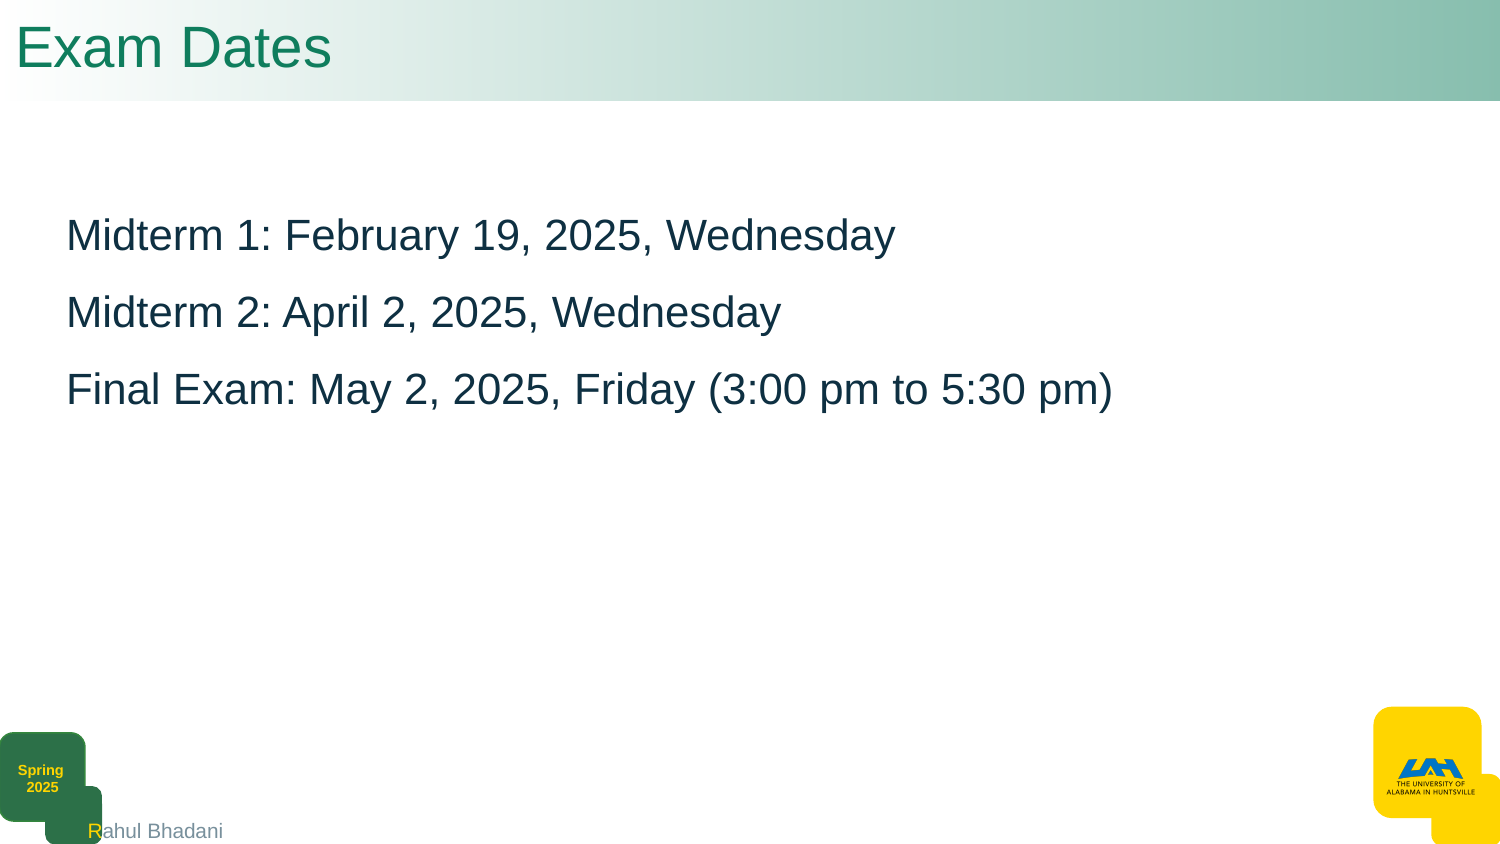

# Exam Dates
Midterm 1: February 19, 2025, Wednesday
Midterm 2: April 2, 2025, Wednesday
Final Exam: May 2, 2025, Friday (3:00 pm to 5:30 pm)